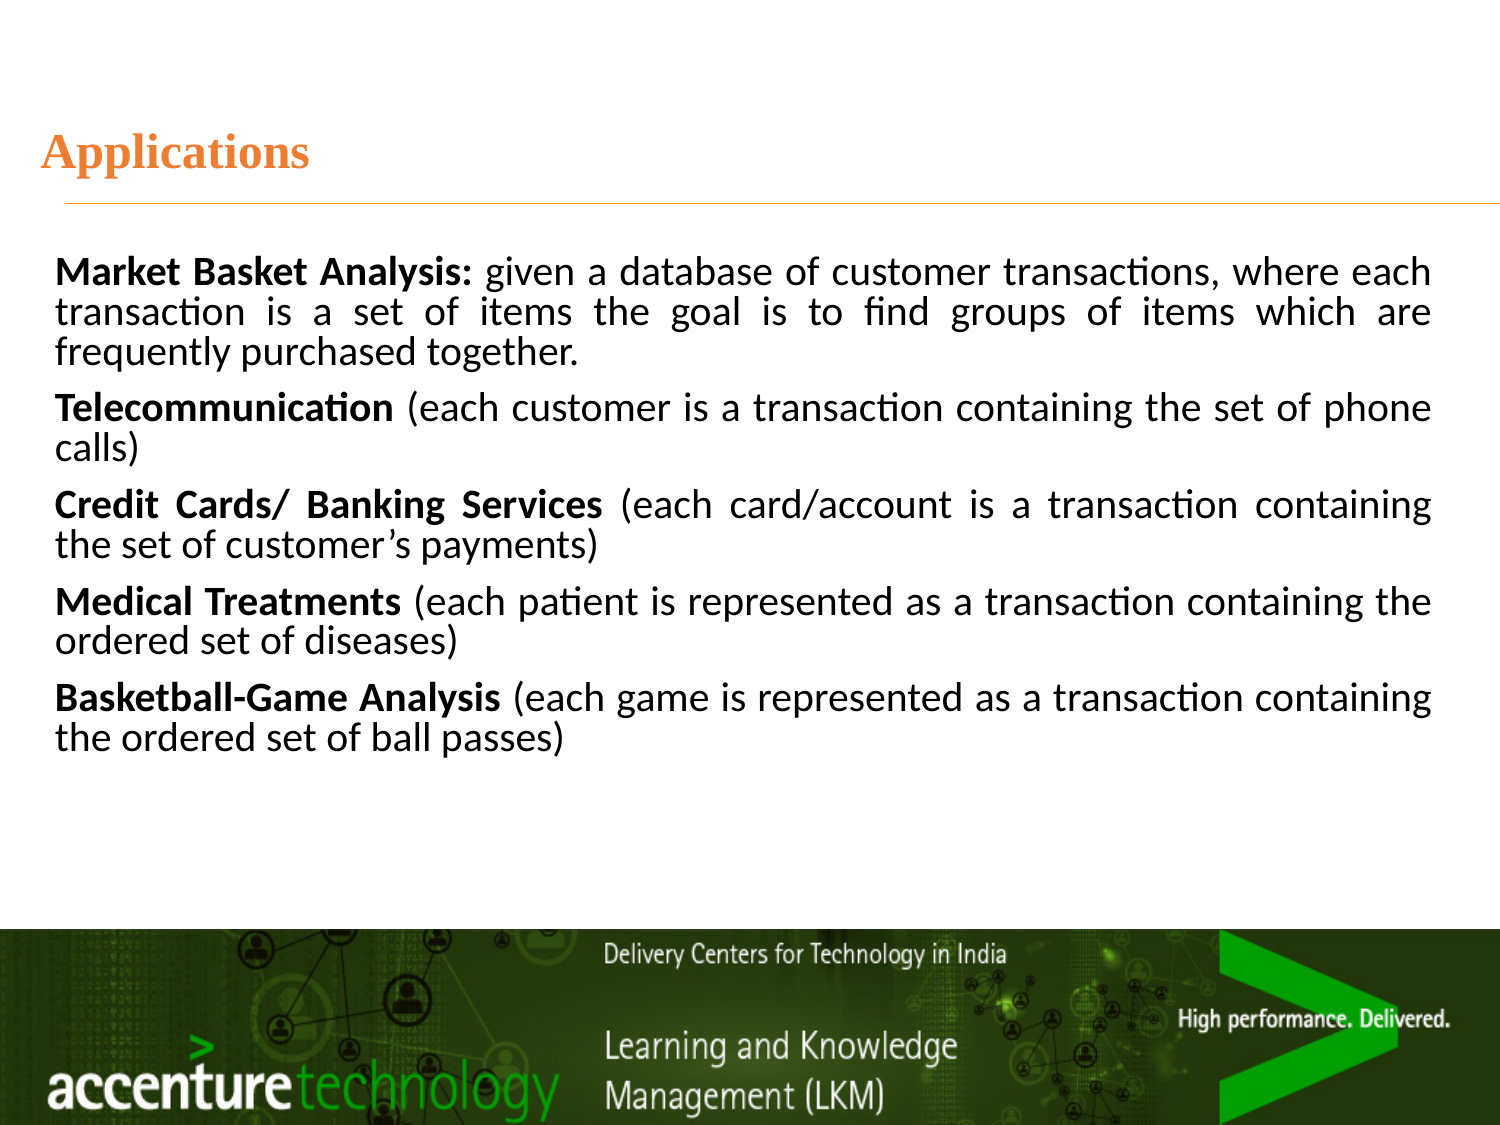

# Applications
Market Basket Analysis: given a database of customer transactions, where each transaction is a set of items the goal is to find groups of items which are frequently purchased together.
Telecommunication (each customer is a transaction containing the set of phone calls)
Credit Cards/ Banking Services (each card/account is a transaction containing the set of customer’s payments)
Medical Treatments (each patient is represented as a transaction containing the ordered set of diseases)
Basketball-Game Analysis (each game is represented as a transaction containing the ordered set of ball passes)